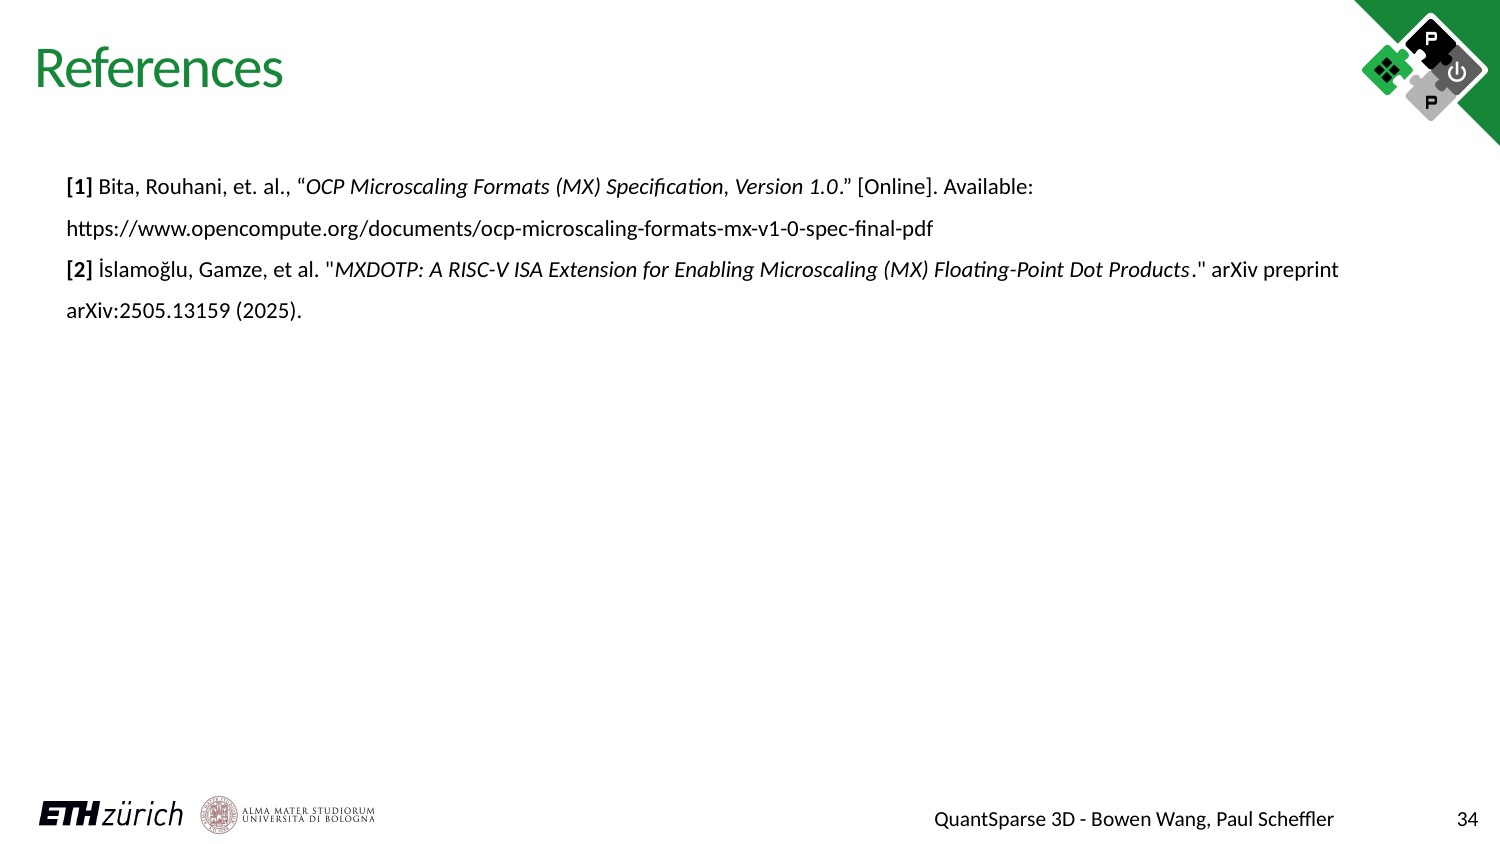

# References
[1] Bita, Rouhani, et. al., “OCP Microscaling Formats (MX) Specification, Version 1.0.” [Online]. Available: https://www.opencompute.org/documents/ocp-microscaling-formats-mx-v1-0-spec-final-pdf
[2] İslamoğlu, Gamze, et al. "MXDOTP: A RISC-V ISA Extension for Enabling Microscaling (MX) Floating-Point Dot Products." arXiv preprint arXiv:2505.13159 (2025).
34
QuantSparse 3D - Bowen Wang, Paul Scheffler